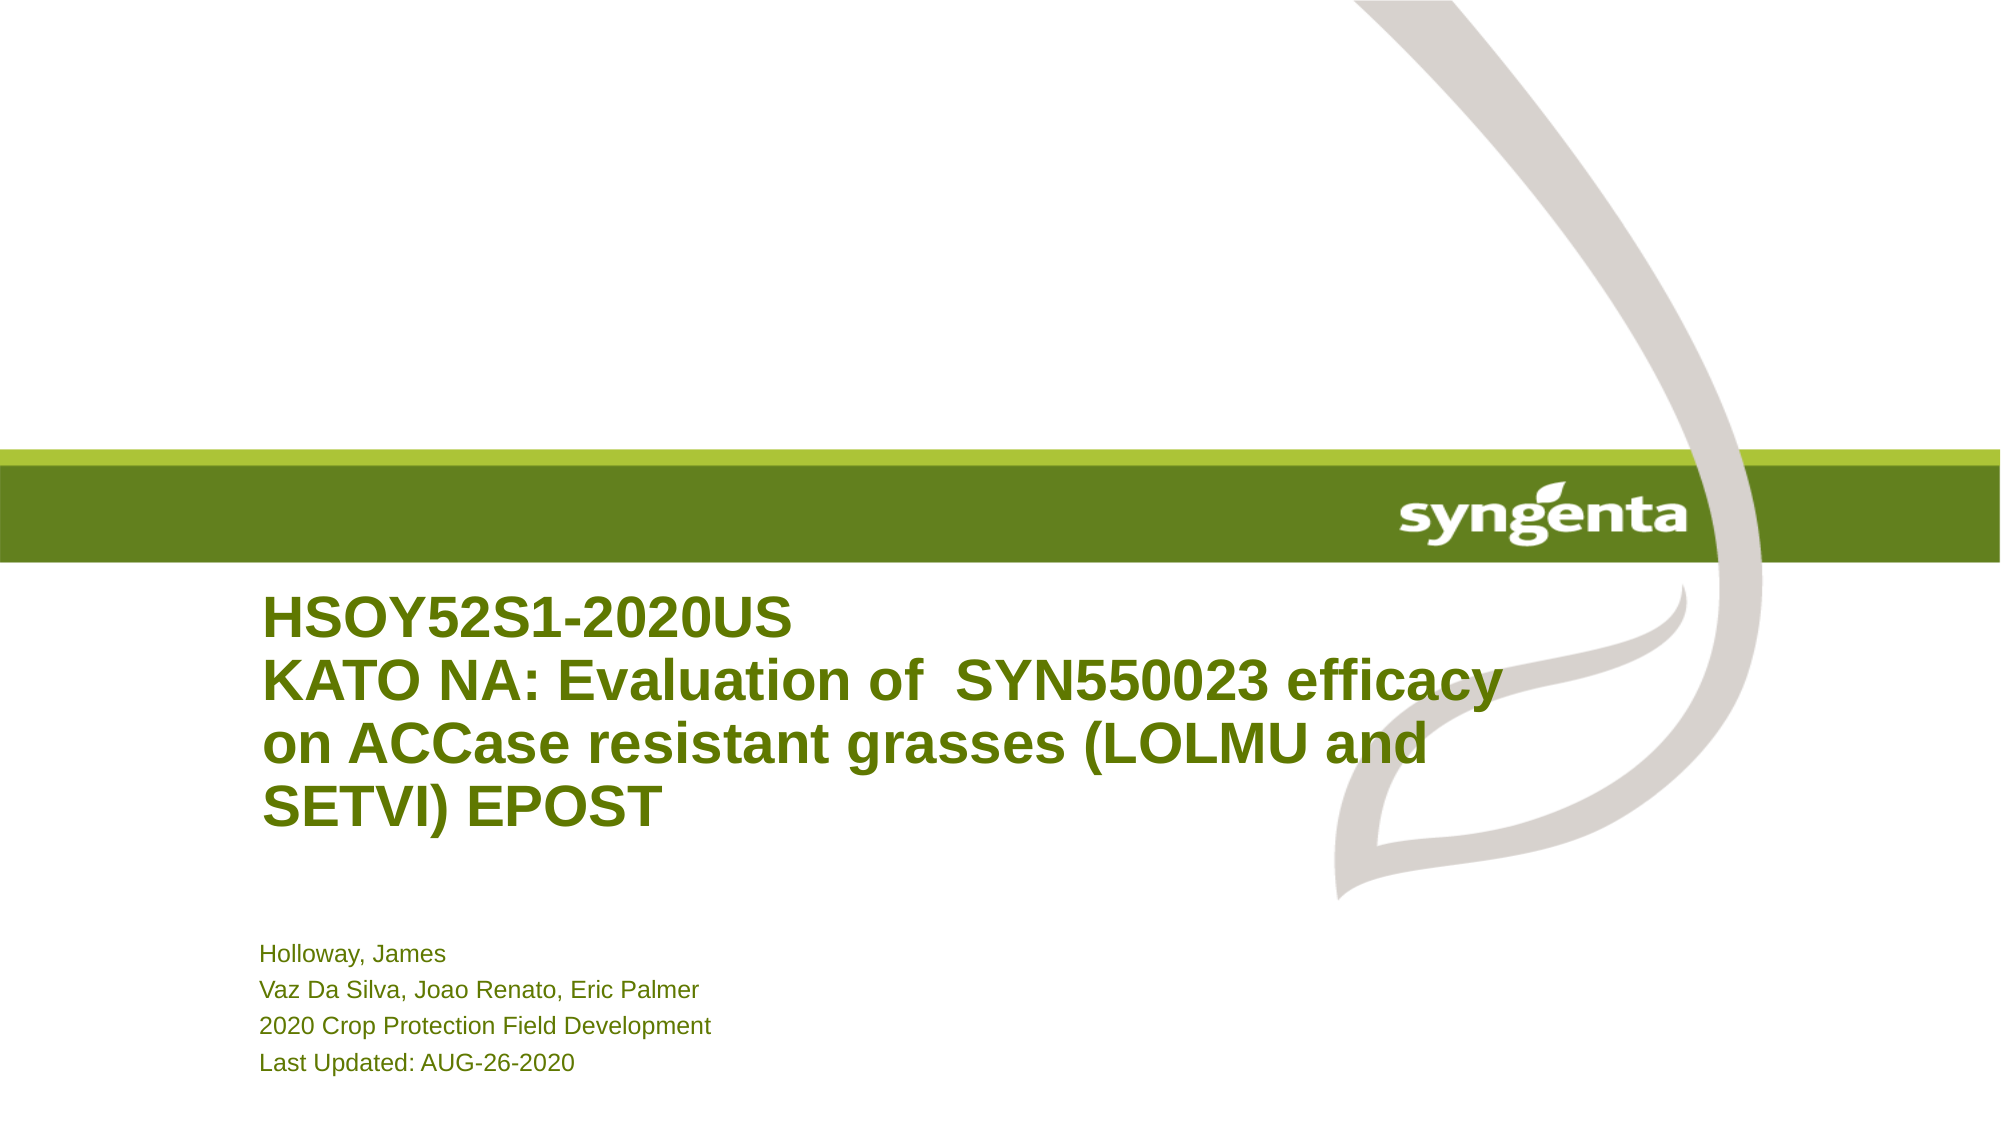

# HSOY52S1-2020US KATO NA: Evaluation of  SYN550023 efficacy on ACCase resistant grasses (LOLMU and SETVI) EPOST
Holloway, James
Vaz Da Silva, Joao Renato, Eric Palmer
2020 Crop Protection Field Development
Last Updated: AUG-26-2020